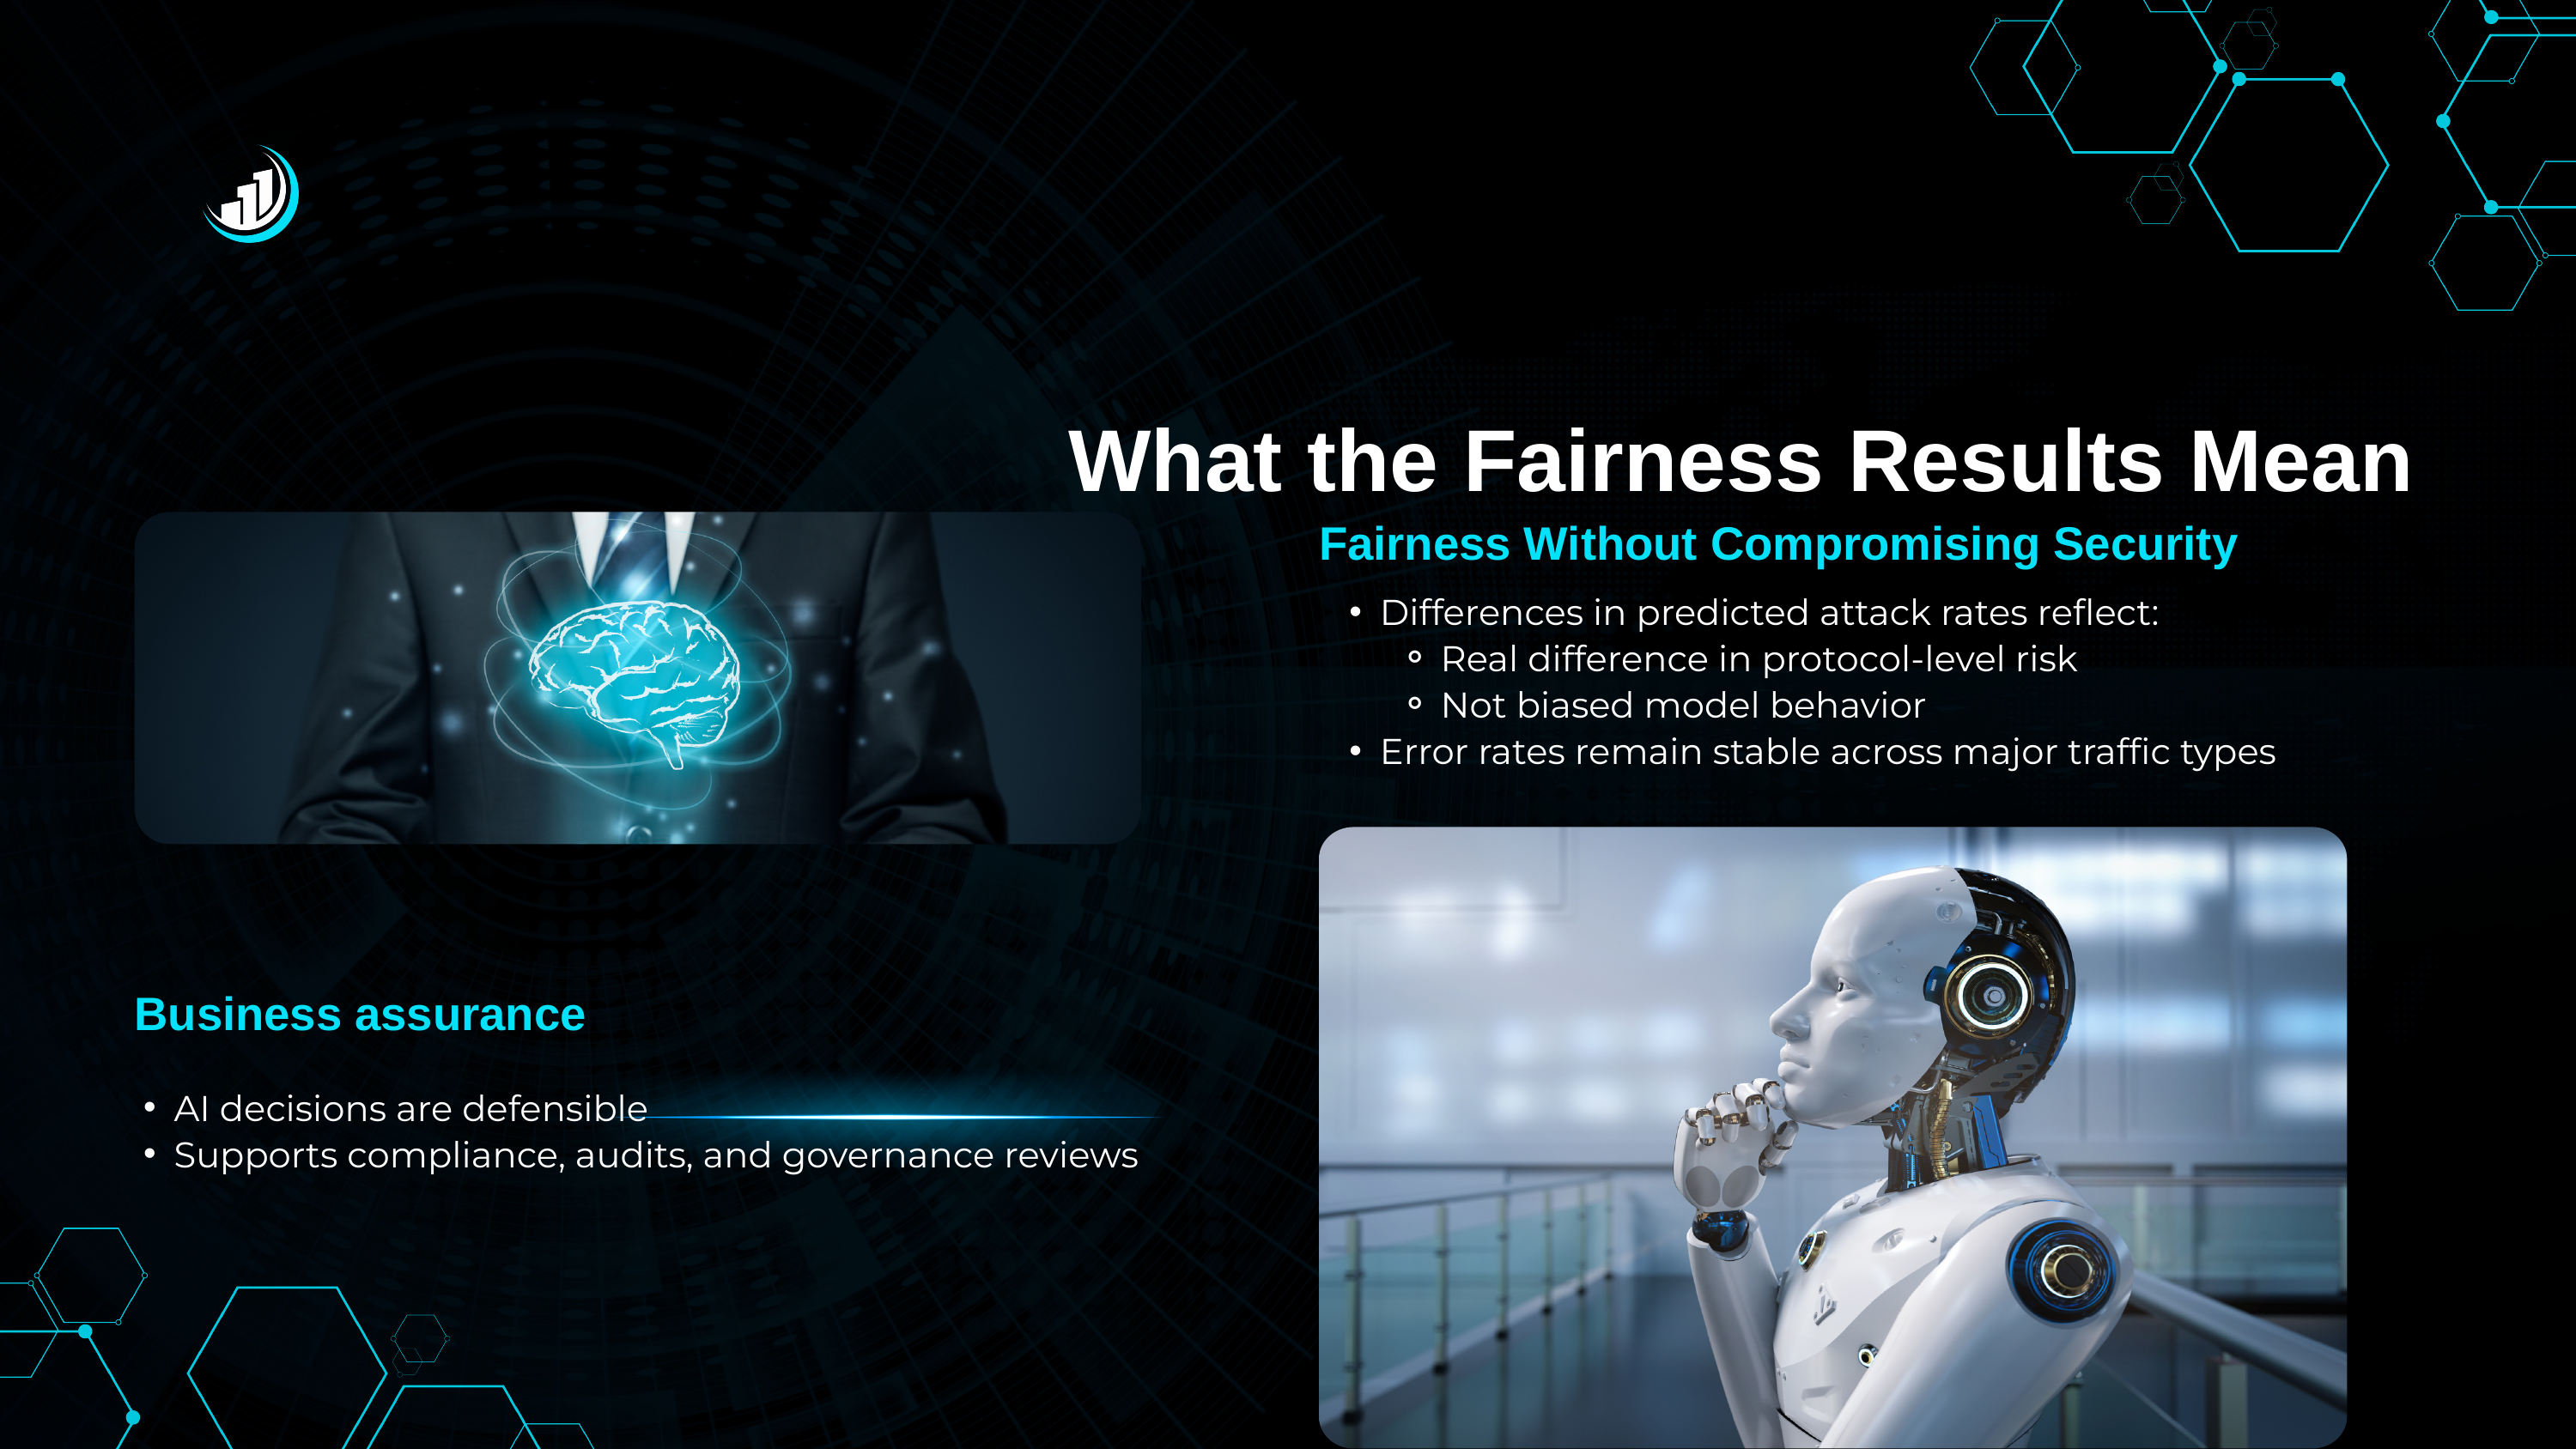

What the Fairness Results Mean
Fairness Without Compromising Security

Differences in predicted attack rates reflect:
Real difference in protocol-level risk
Not biased model behavior
Error rates remain stable across major traffic types

Business assurance

AI decisions are defensible
Supports compliance, audits, and governance reviews